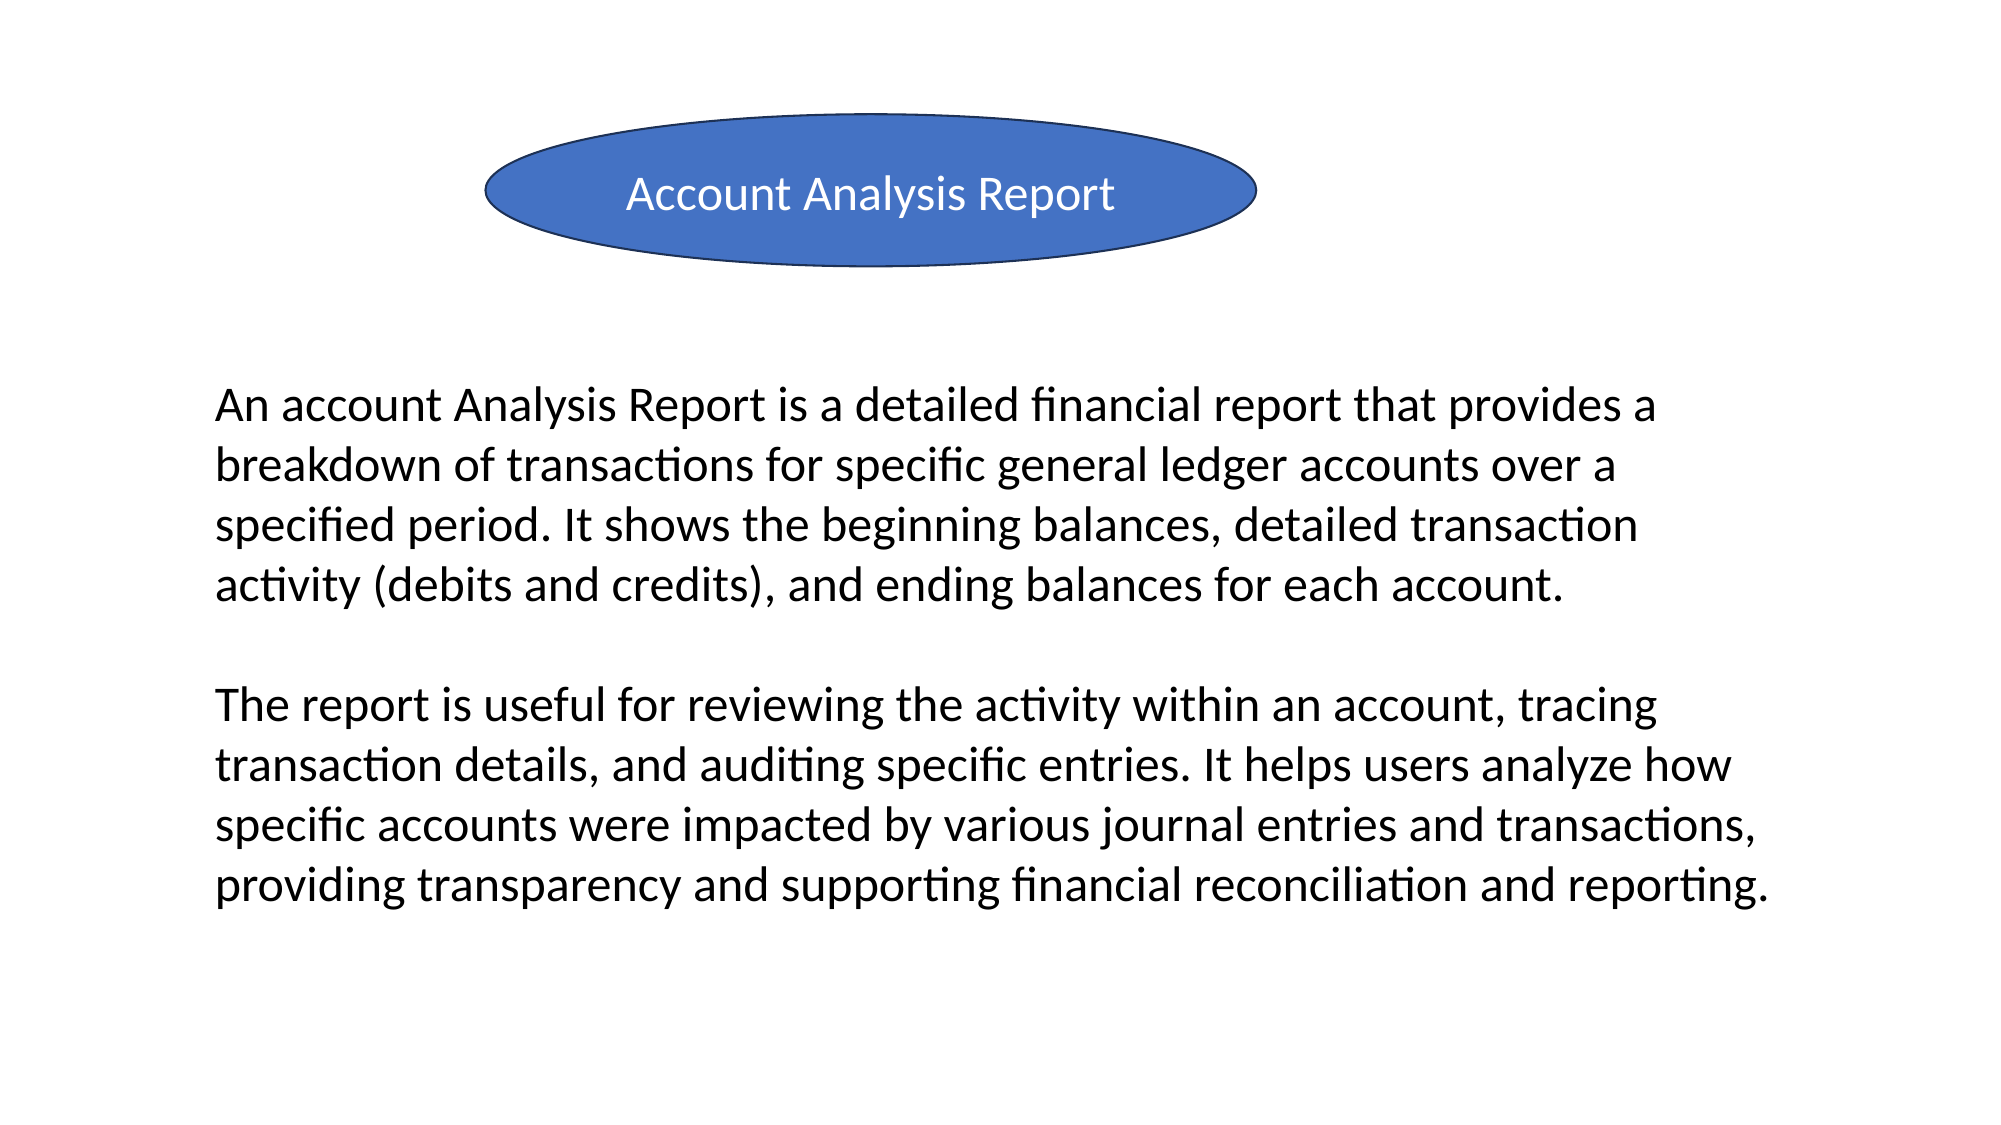

Account Analysis Report
An account Analysis Report is a detailed financial report that provides a breakdown of transactions for specific general ledger accounts over a specified period. It shows the beginning balances, detailed transaction activity (debits and credits), and ending balances for each account.
The report is useful for reviewing the activity within an account, tracing transaction details, and auditing specific entries. It helps users analyze how specific accounts were impacted by various journal entries and transactions, providing transparency and supporting financial reconciliation and reporting.